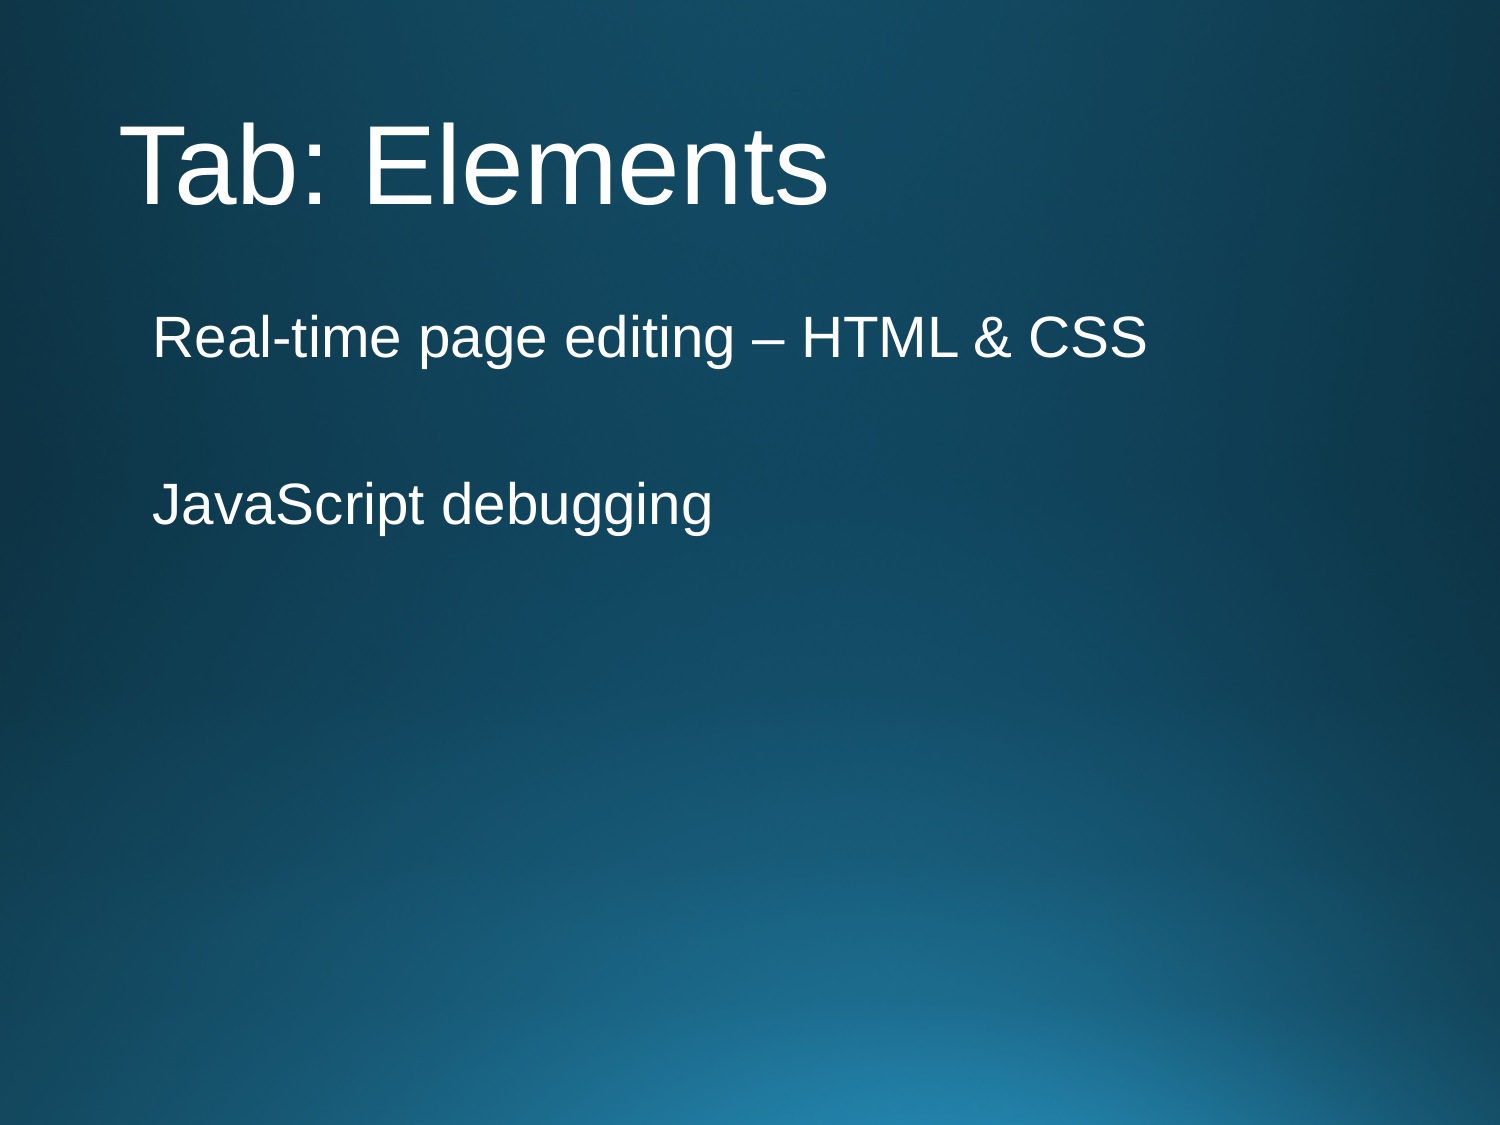

# Tab: Elements
Real-time page editing – HTML & CSS

JavaScript debugging